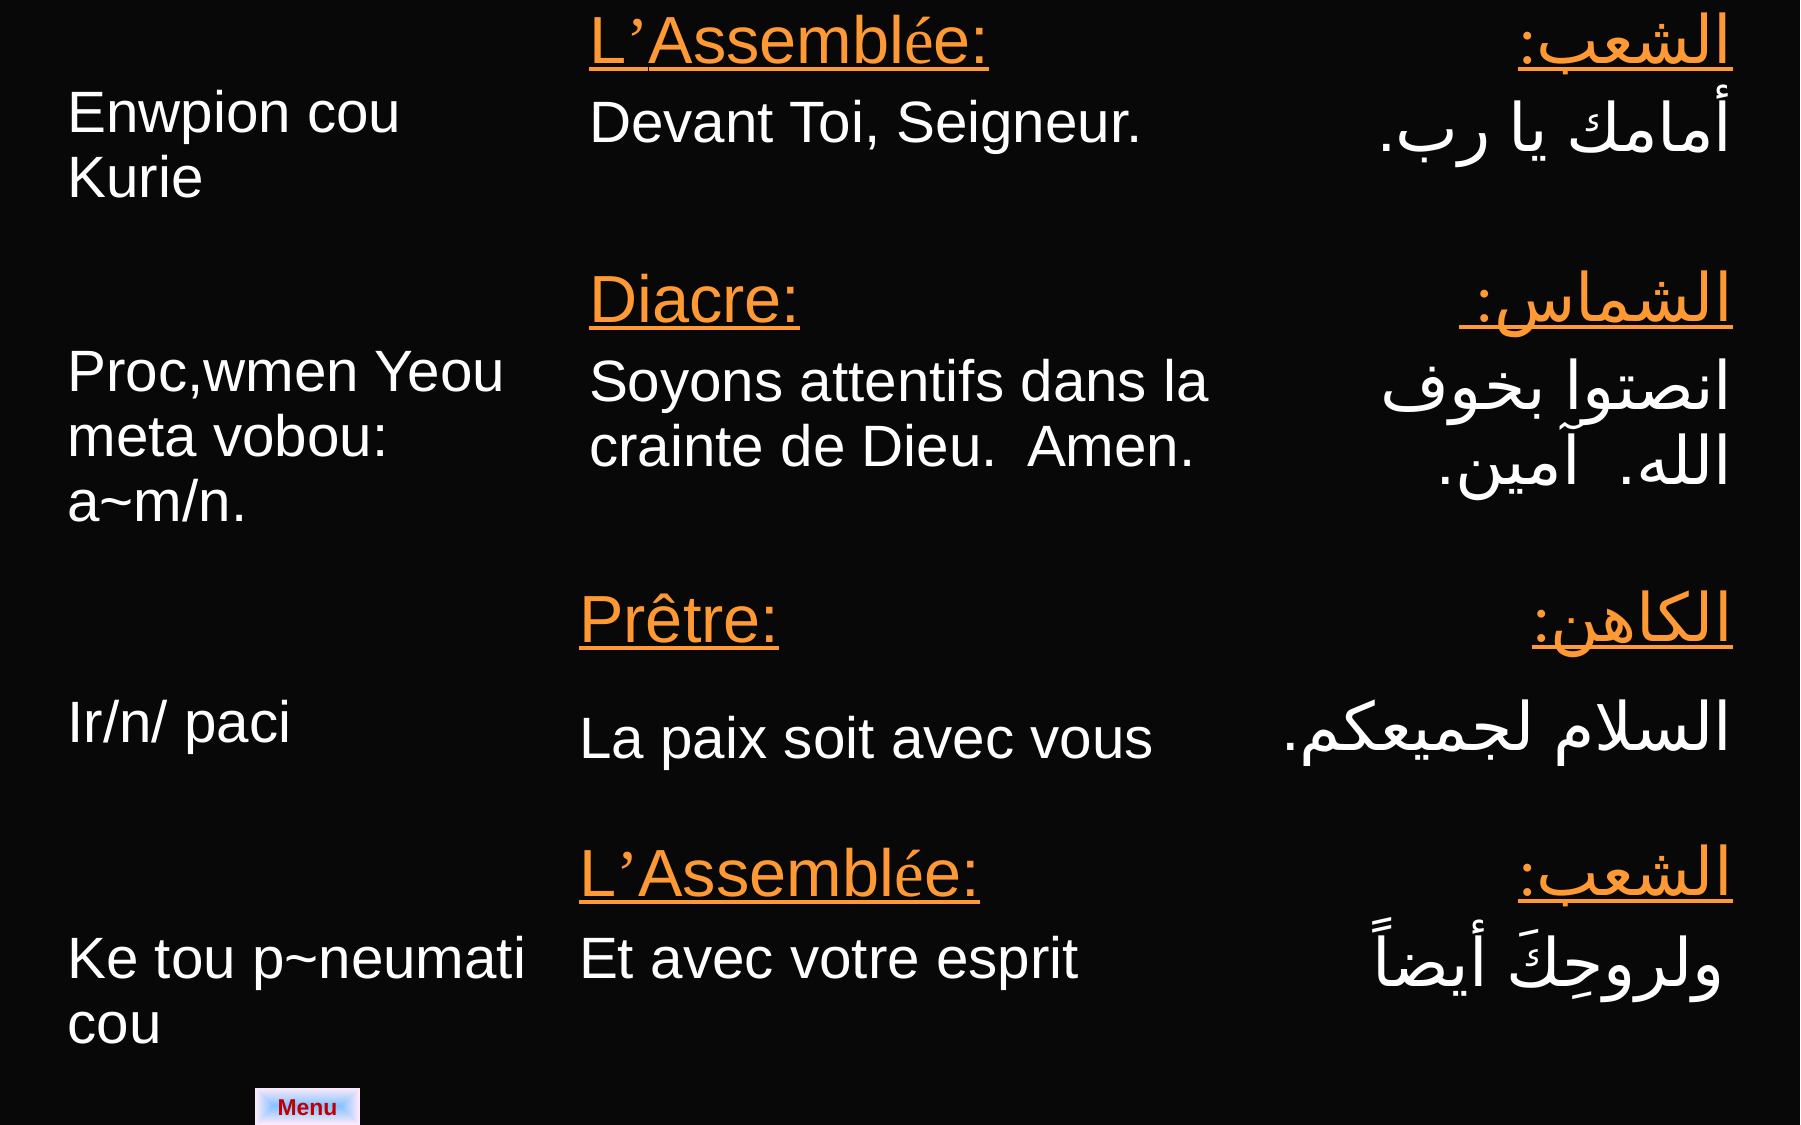

| Enwpion cou Kurie | L’Assemblée: Devant Toi, Seigneur. | الشعب: أمامك يا رب. |
| --- | --- | --- |
| Proc,wmen Yeou meta vobou: a~m/n. | Diacre: Soyons attentifs dans la crainte de Dieu. Amen. | الشماس: انصتوا بخوف الله. آمين. |
|  | Prêtre: | الكاهن: |
| --- | --- | --- |
| Ir/n/ paci | La paix soit avec vous | السلام لجميعكم. |
|  | L’Assemblée: | الشعب: |
| Ke tou p~neumati cou | Et avec votre esprit | ولروحِكَ أيضاً |

Menu